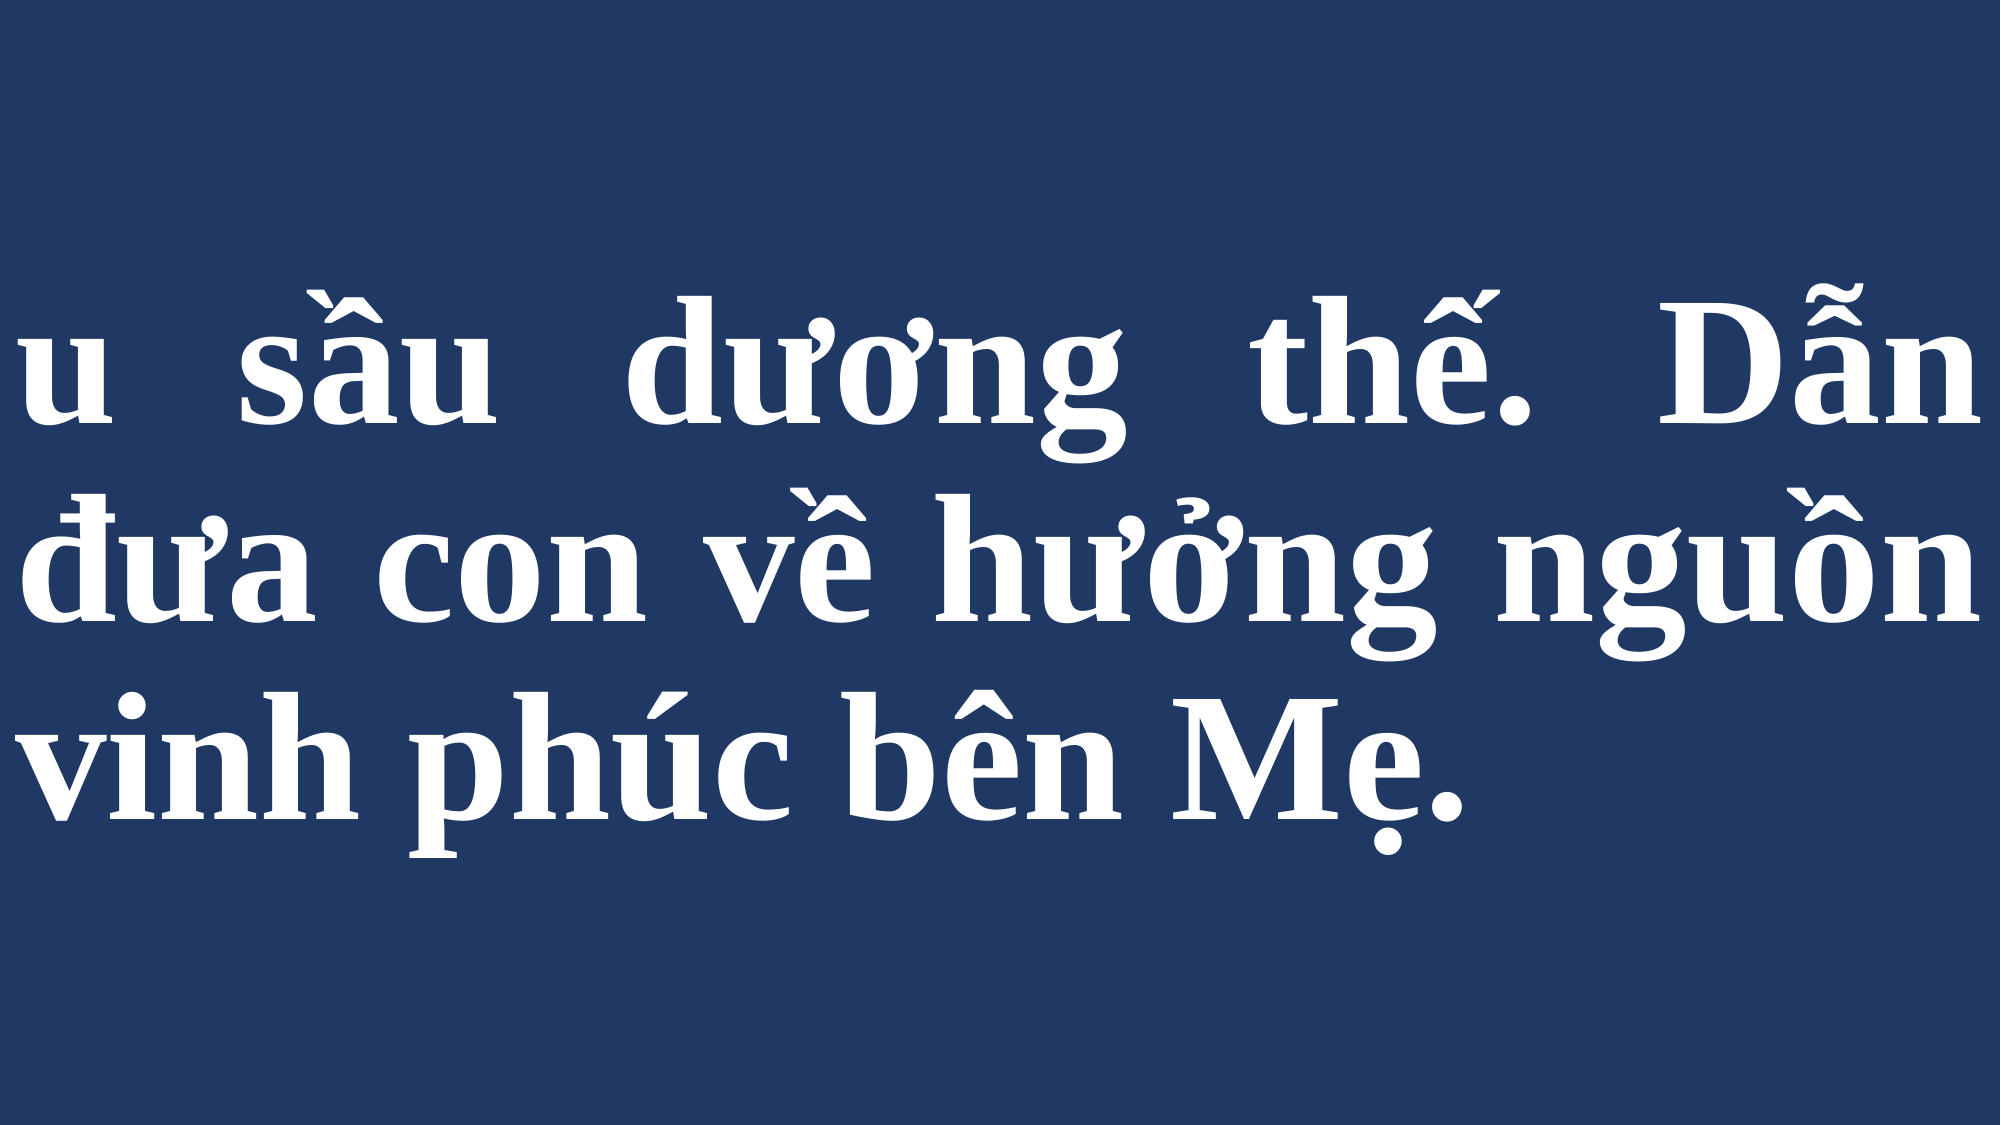

# u sầu dương thế. Dẫn đưa con về hưởng nguồn vinh phúc bên Mẹ.